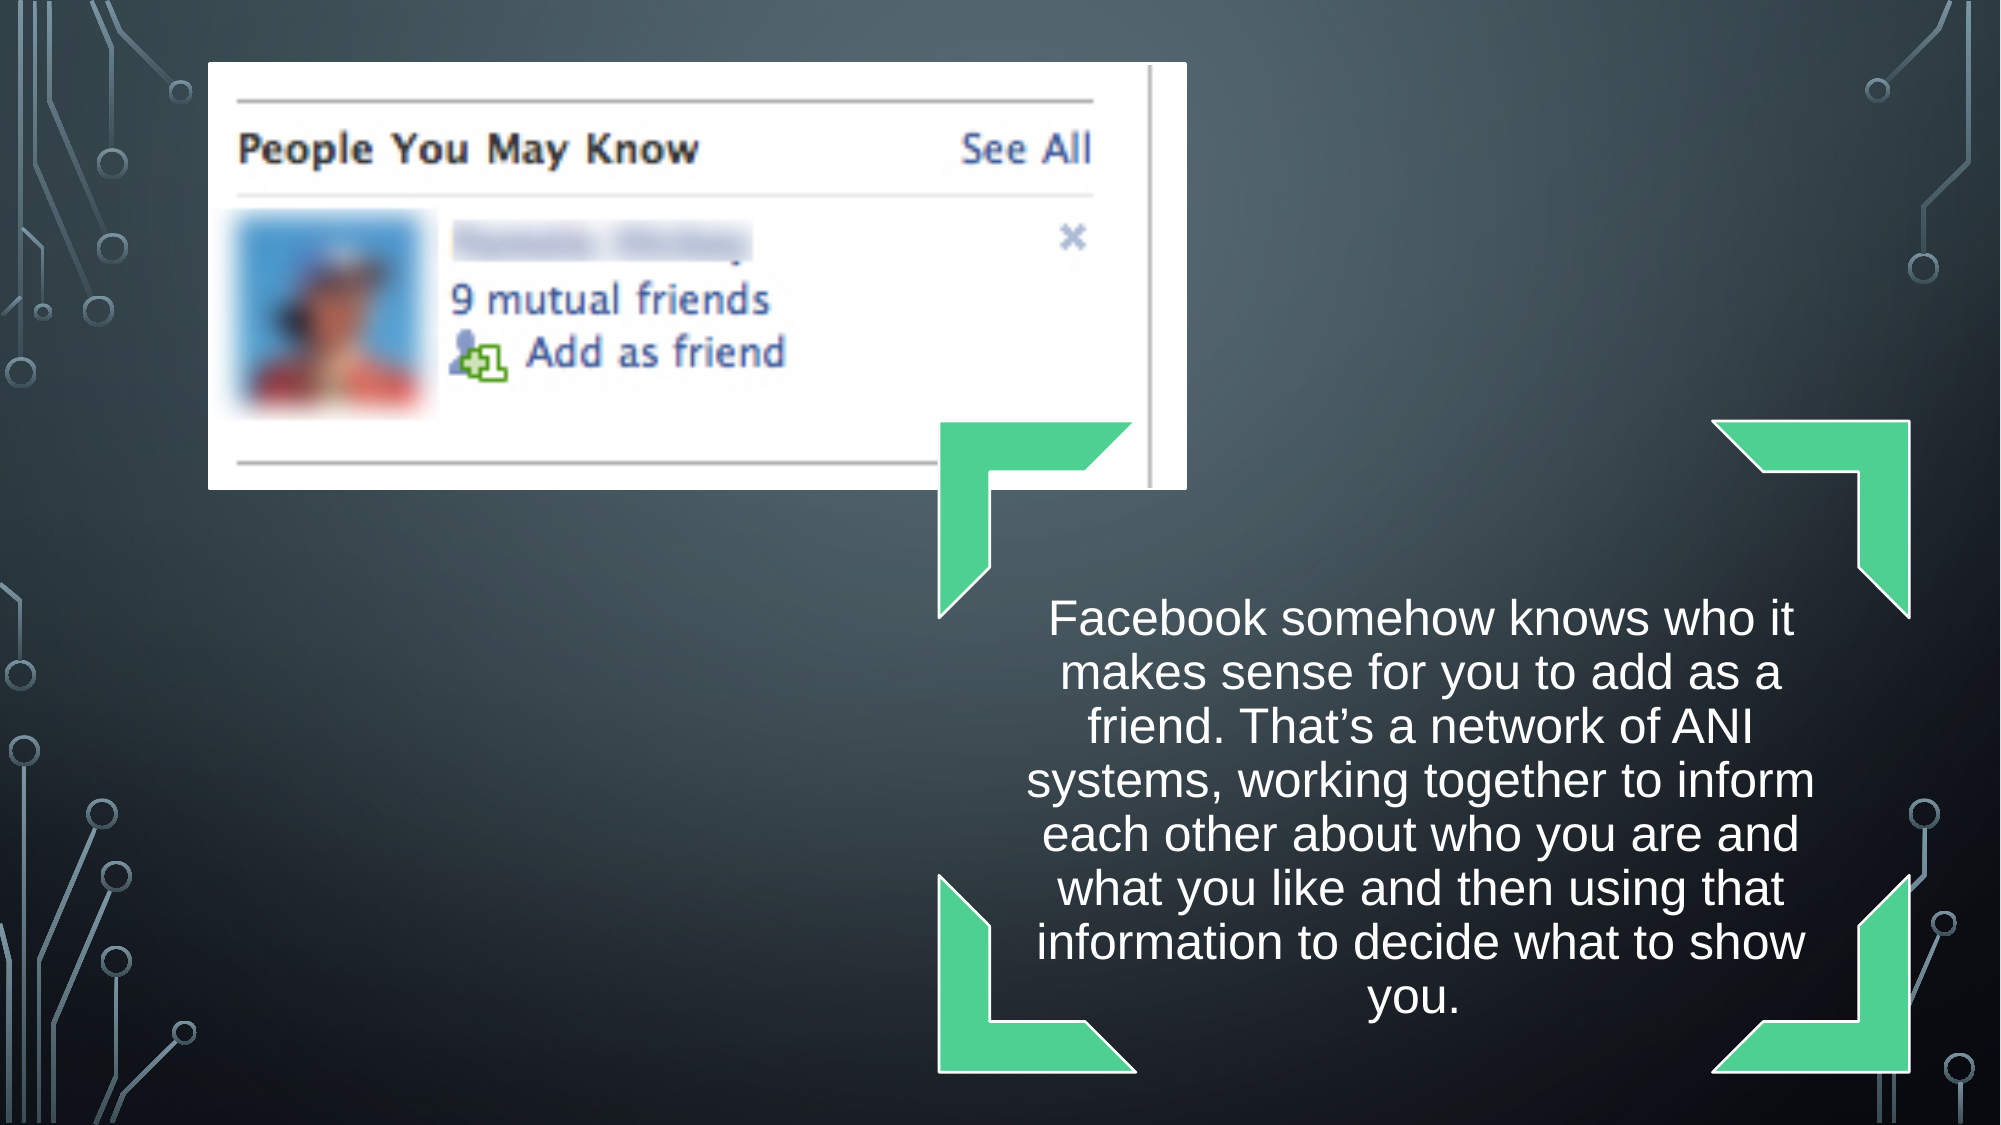

Facebook somehow knows who it makes sense for you to add as a friend. That’s a network of ANI systems, working together to inform each other about who you are and what you like and then using that information to decide what to show you.